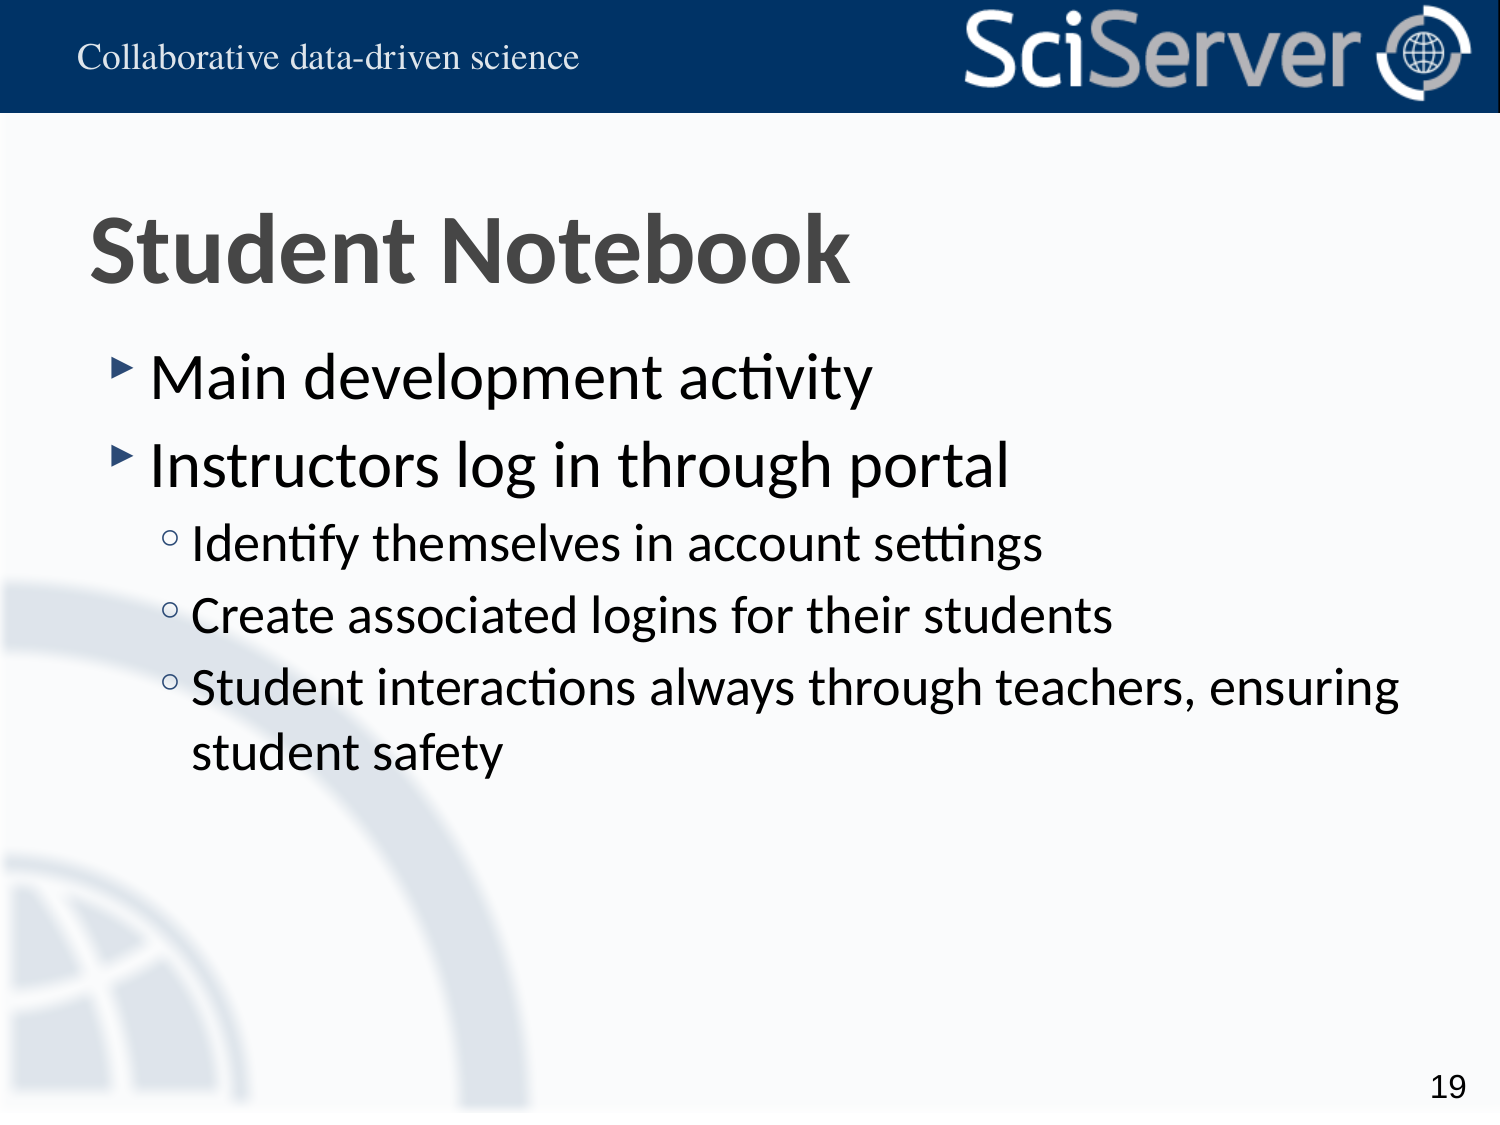

# Student Notebook
Main development activity
Instructors log in through portal
Identify themselves in account settings
Create associated logins for their students
Student interactions always through teachers, ensuring student safety
19